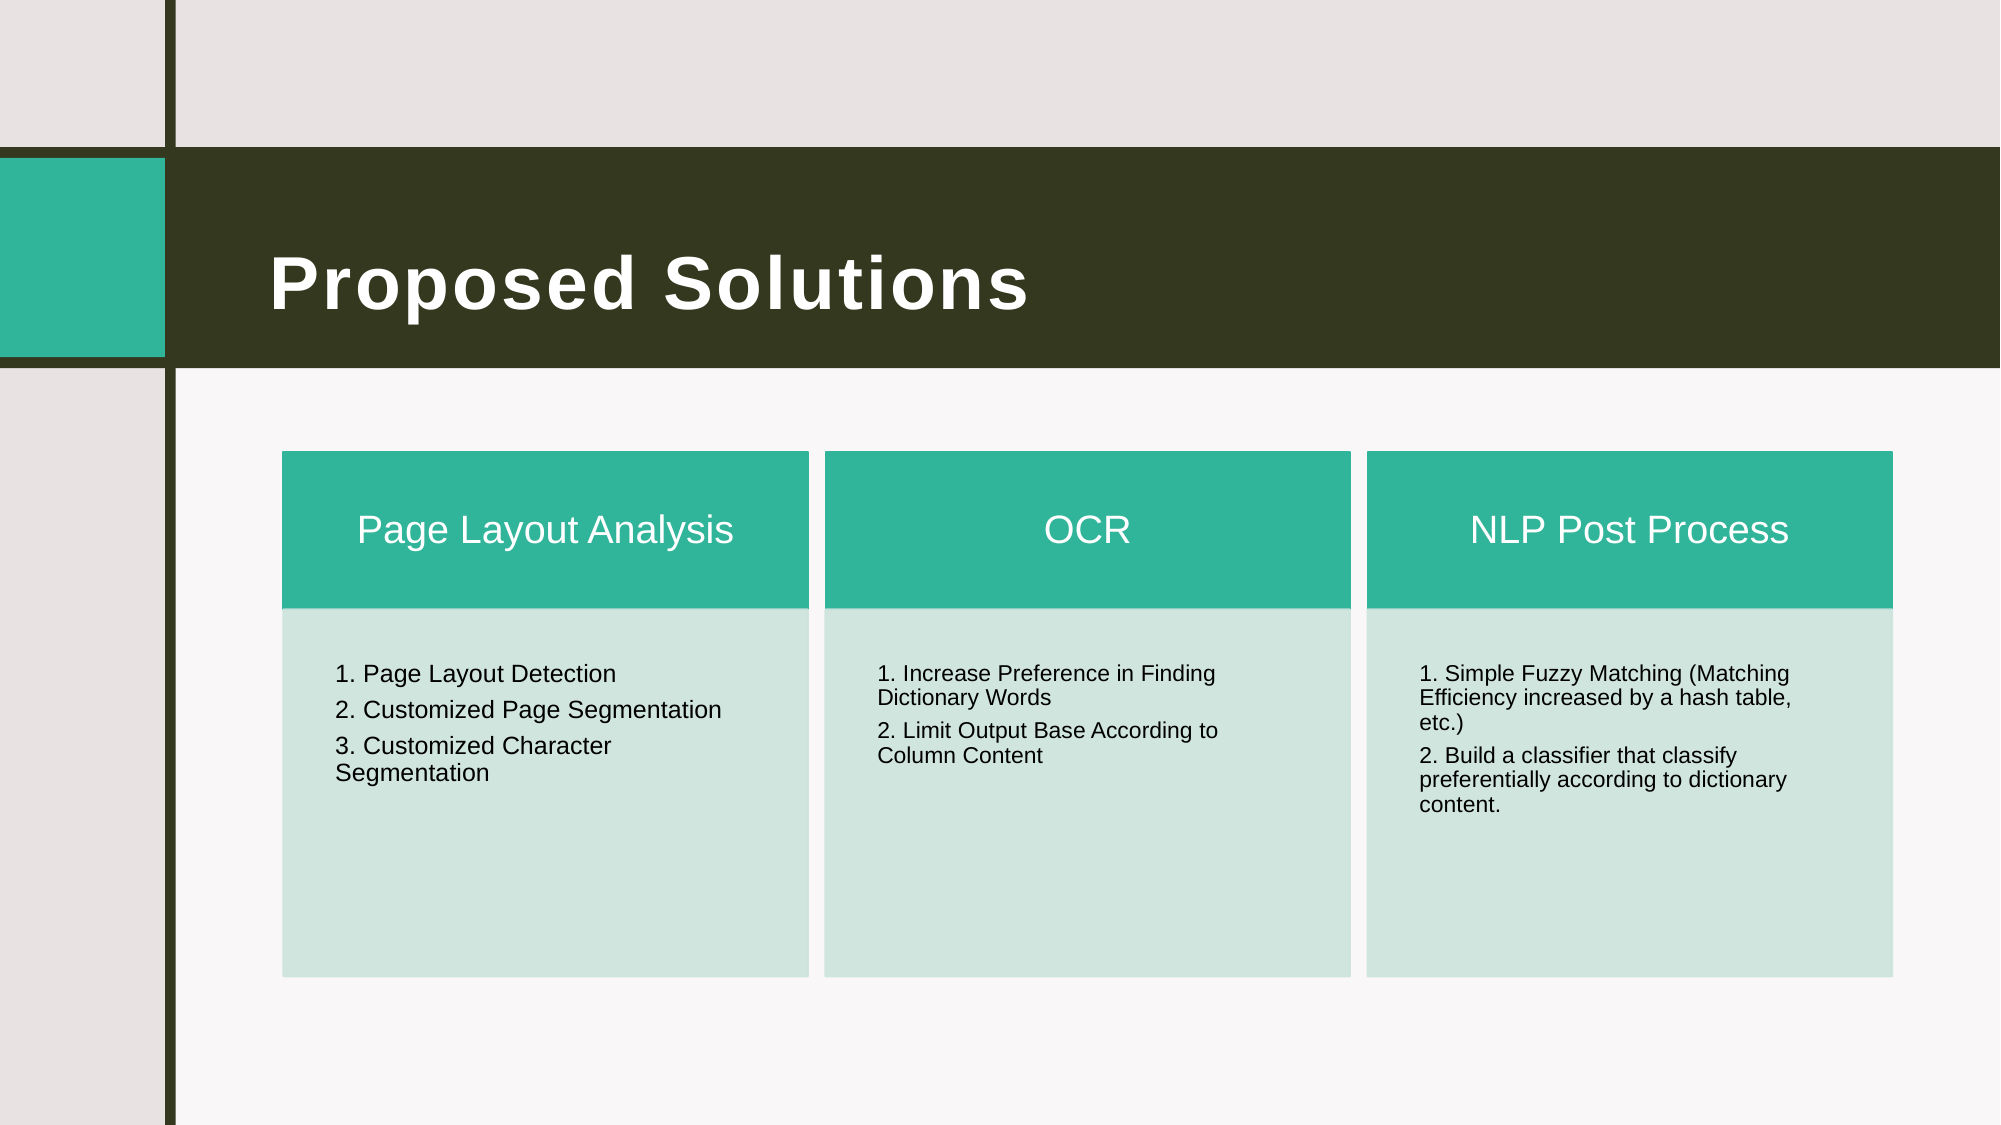

# Proposed Solutions

Page Layout Analysis
1. Page Layout Detection
2. Customized Page Segmentation
3. Customized Character Segmentation
OCR
1. Increase Preference in Finding Dictionary Words
2. Limit Output Base According to Column Content
NLP Post Process
1. Simple Fuzzy Matching (Matching Efficiency increased by a hash table, etc.)
2. Build a classifier that classify preferentially according to dictionary content.